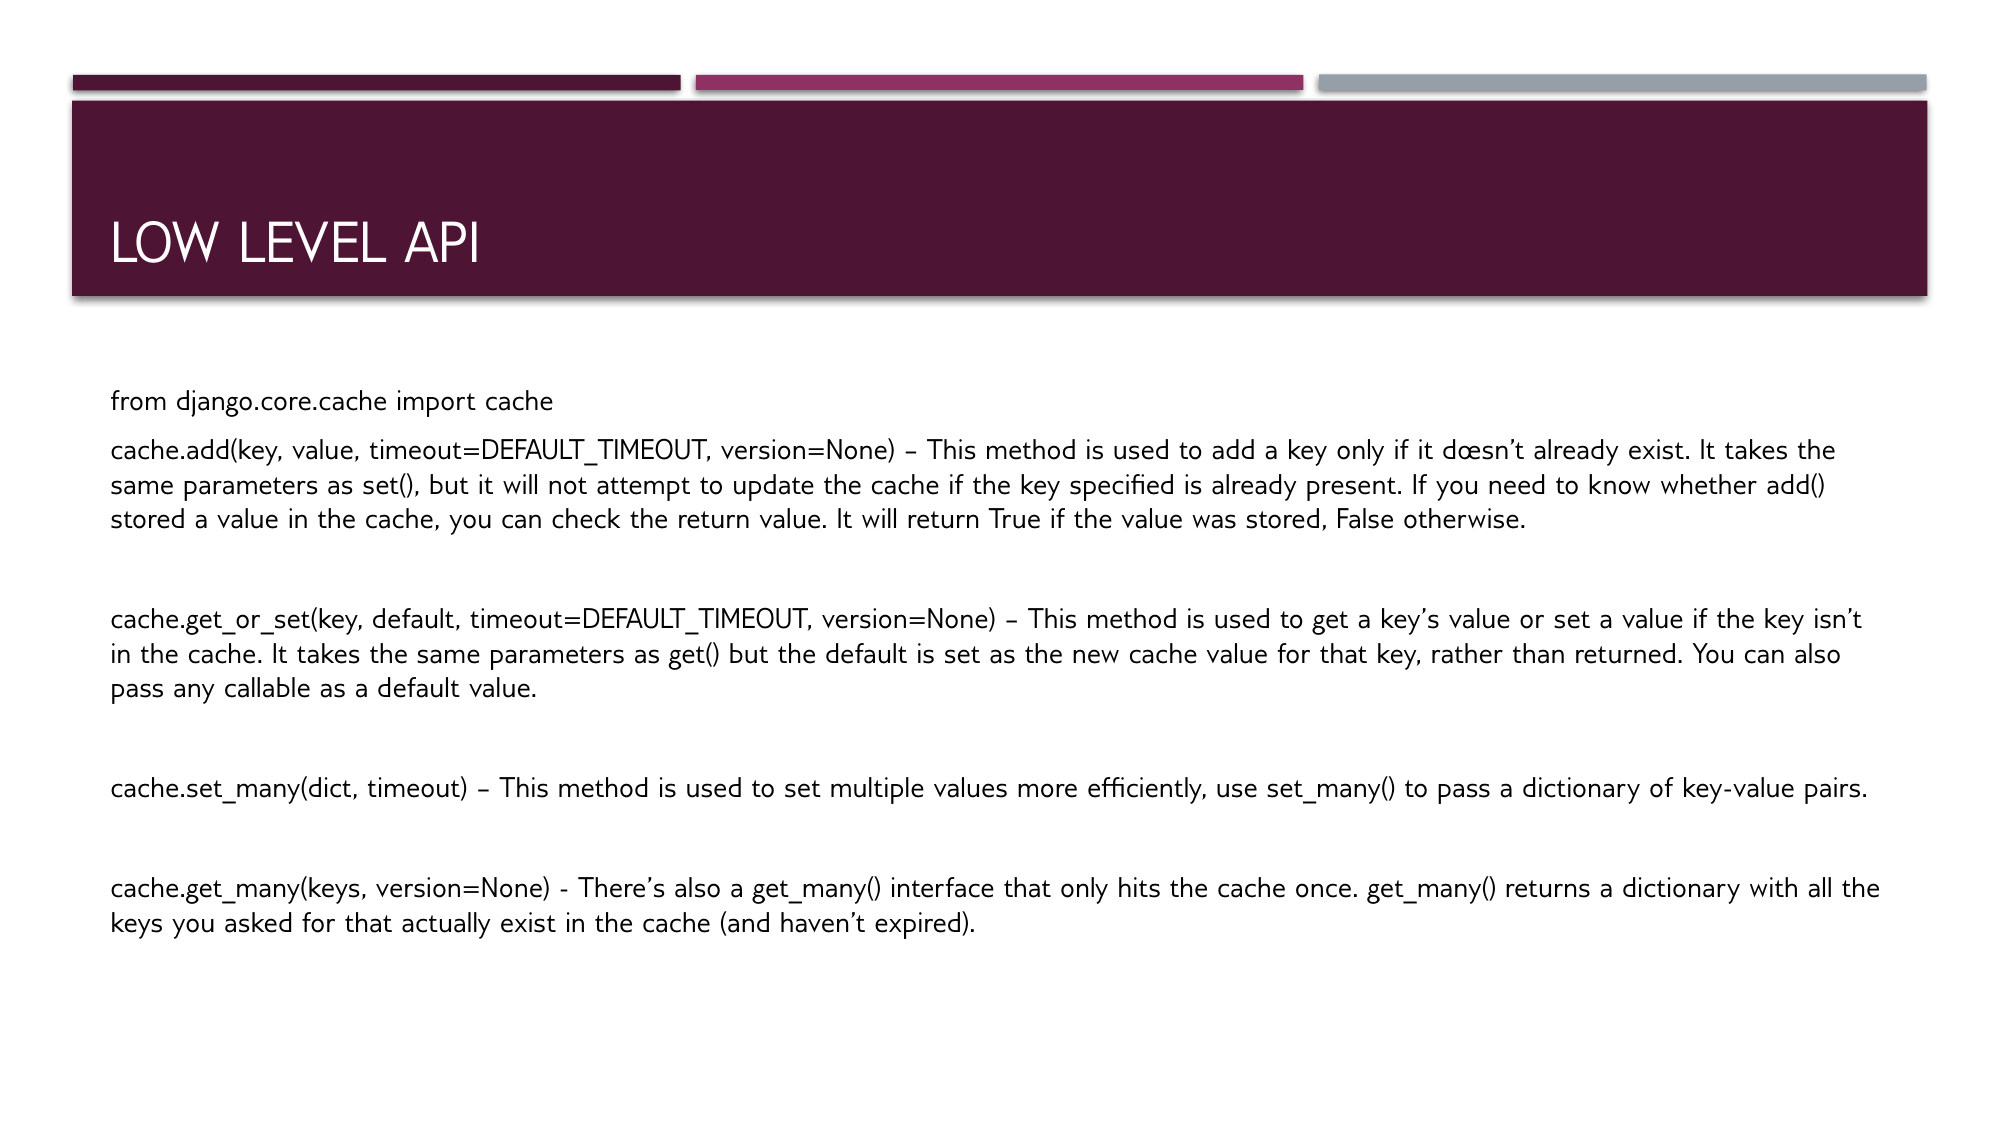

# Low level api
from django.core.cache import cache
cache.add(key, value, timeout=DEFAULT_TIMEOUT, version=None) – This method is used to add a key only if it doesn’t already exist. It takes the same parameters as set(), but it will not attempt to update the cache if the key specified is already present. If you need to know whether add() stored a value in the cache, you can check the return value. It will return True if the value was stored, False otherwise.

cache.get_or_set(key, default, timeout=DEFAULT_TIMEOUT, version=None) – This method is used to get a key’s value or set a value if the key isn’t in the cache. It takes the same parameters as get() but the default is set as the new cache value for that key, rather than returned. You can also pass any callable as a default value.

cache.set_many(dict, timeout) – This method is used to set multiple values more efficiently, use set_many() to pass a dictionary of key-value pairs.

cache.get_many(keys, version=None) - There’s also a get_many() interface that only hits the cache once. get_many() returns a dictionary with all the keys you asked for that actually exist in the cache (and haven’t expired).